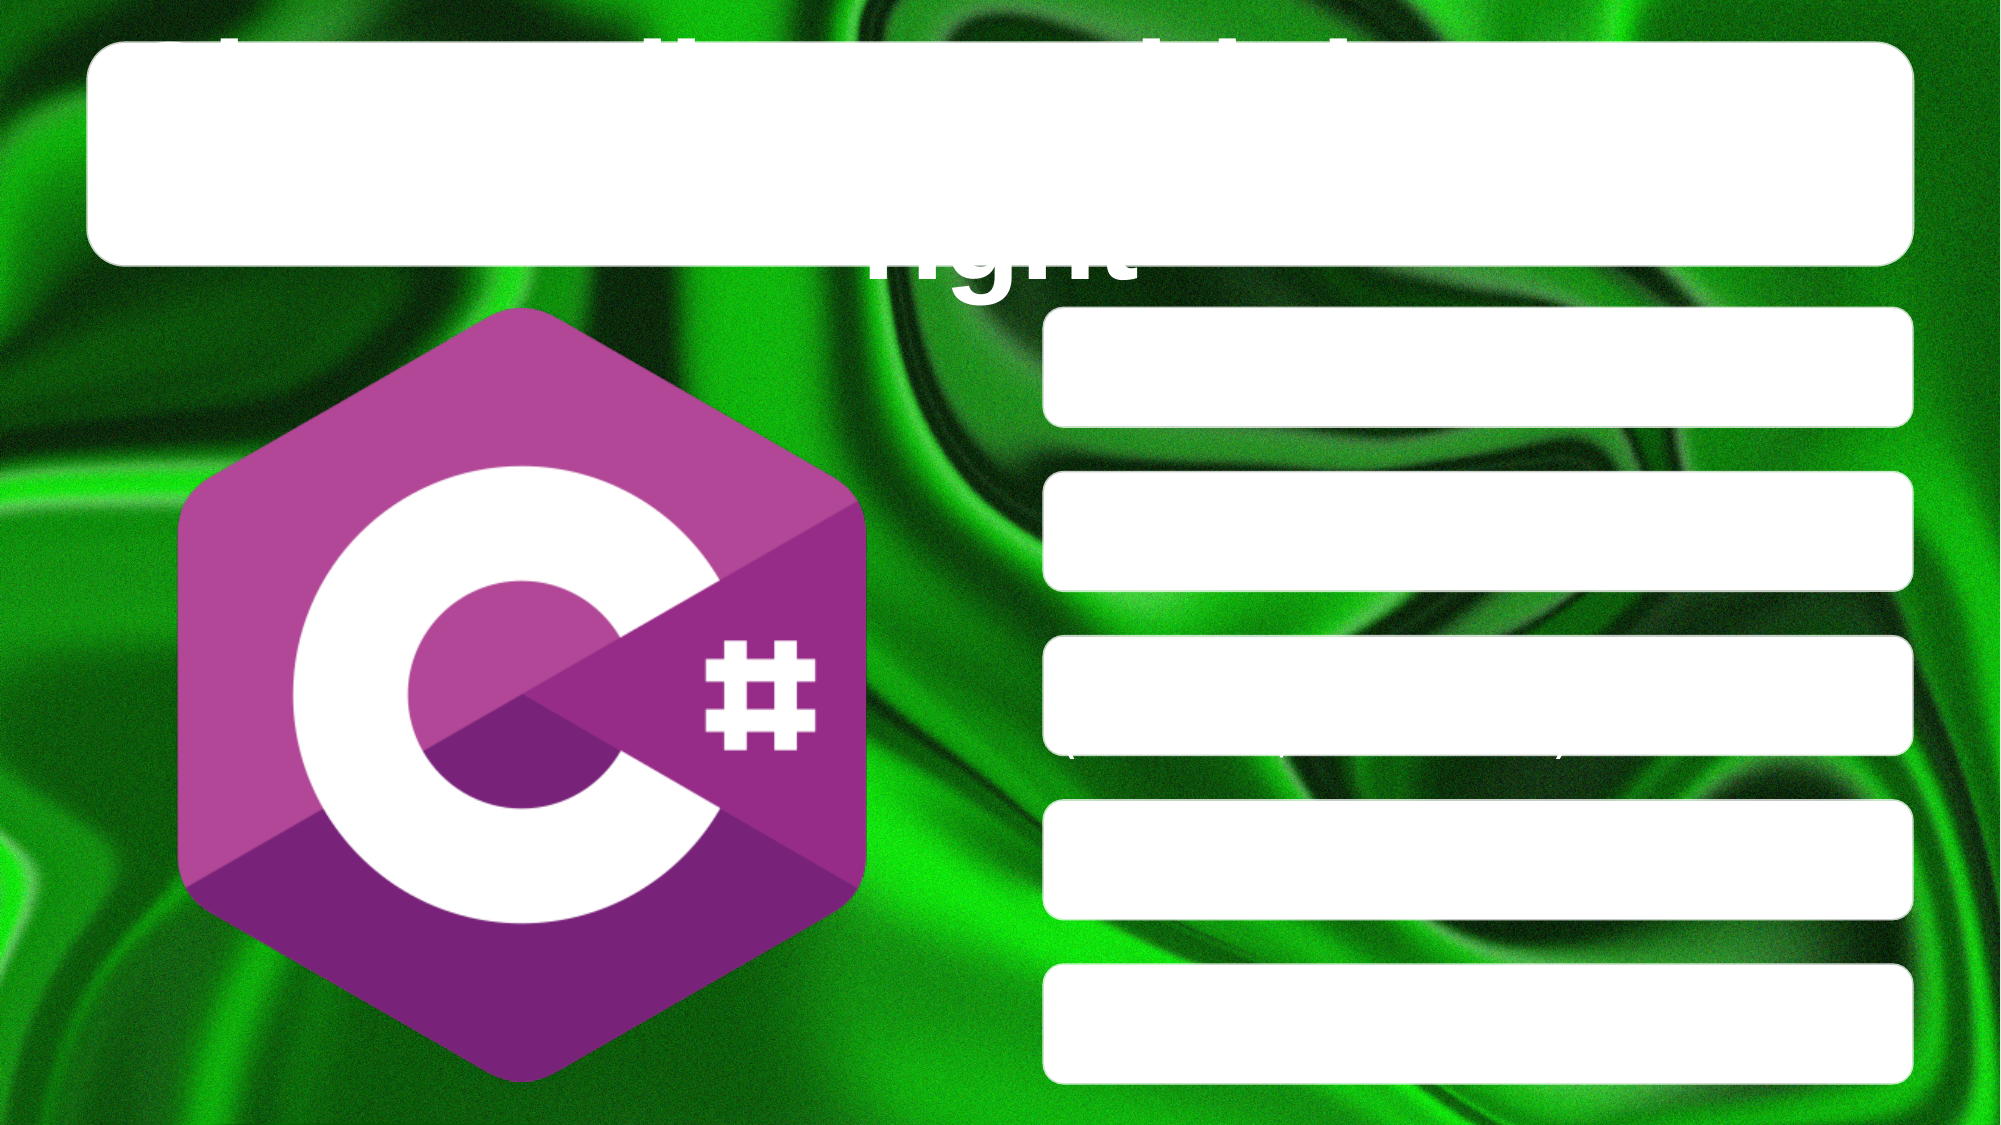

Short split text with image on right

Recommend short sentences

Max 4 paragraphs

Bezpečnostné komponenty (Firewall, BitLocker)

Test4

Test5